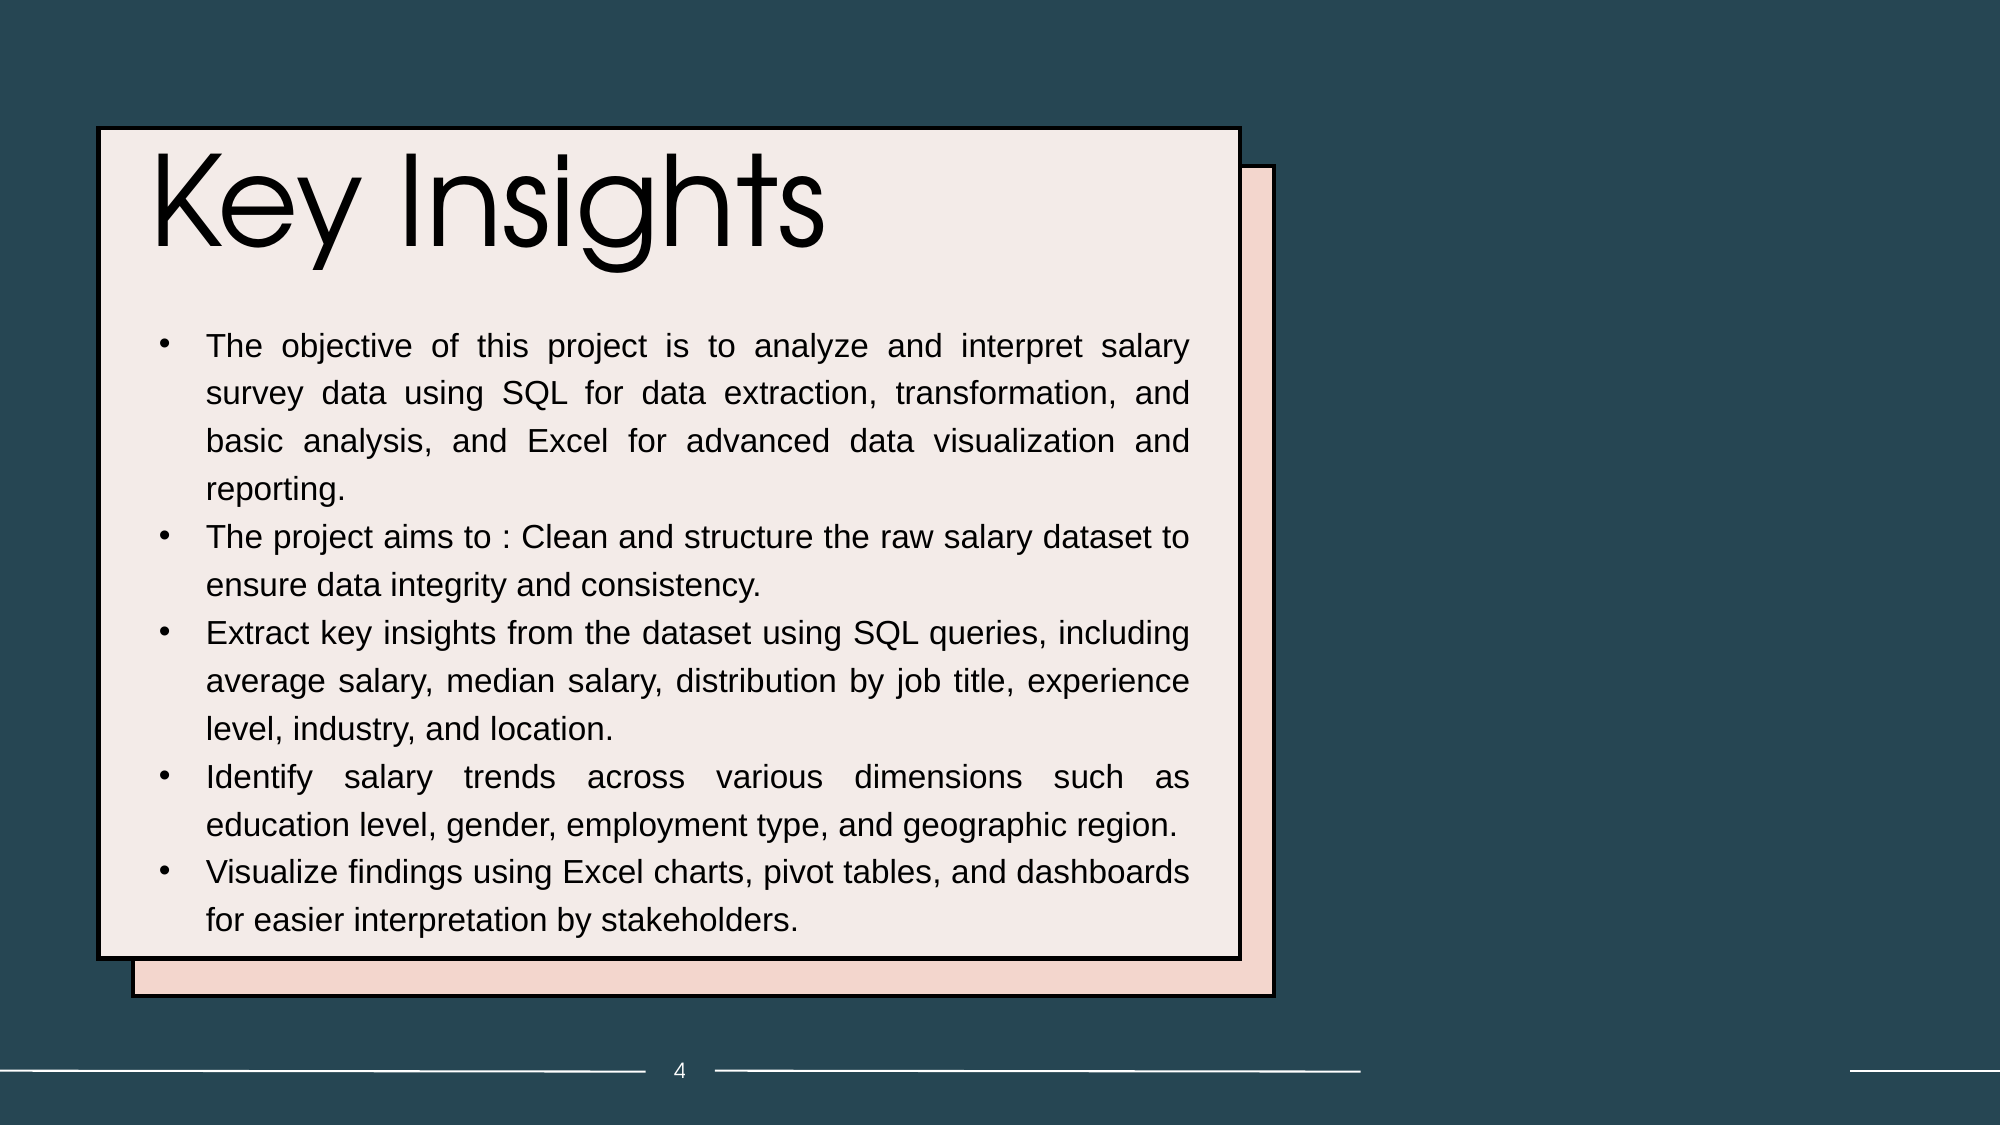

# Key Insights
The objective of this project is to analyze and interpret salary survey data using SQL for data extraction, transformation, and basic analysis, and Excel for advanced data visualization and reporting.
The project aims to : Clean and structure the raw salary dataset to ensure data integrity and consistency.
Extract key insights from the dataset using SQL queries, including average salary, median salary, distribution by job title, experience level, industry, and location.
Identify salary trends across various dimensions such as education level, gender, employment type, and geographic region.
Visualize findings using Excel charts, pivot tables, and dashboards for easier interpretation by stakeholders.
4